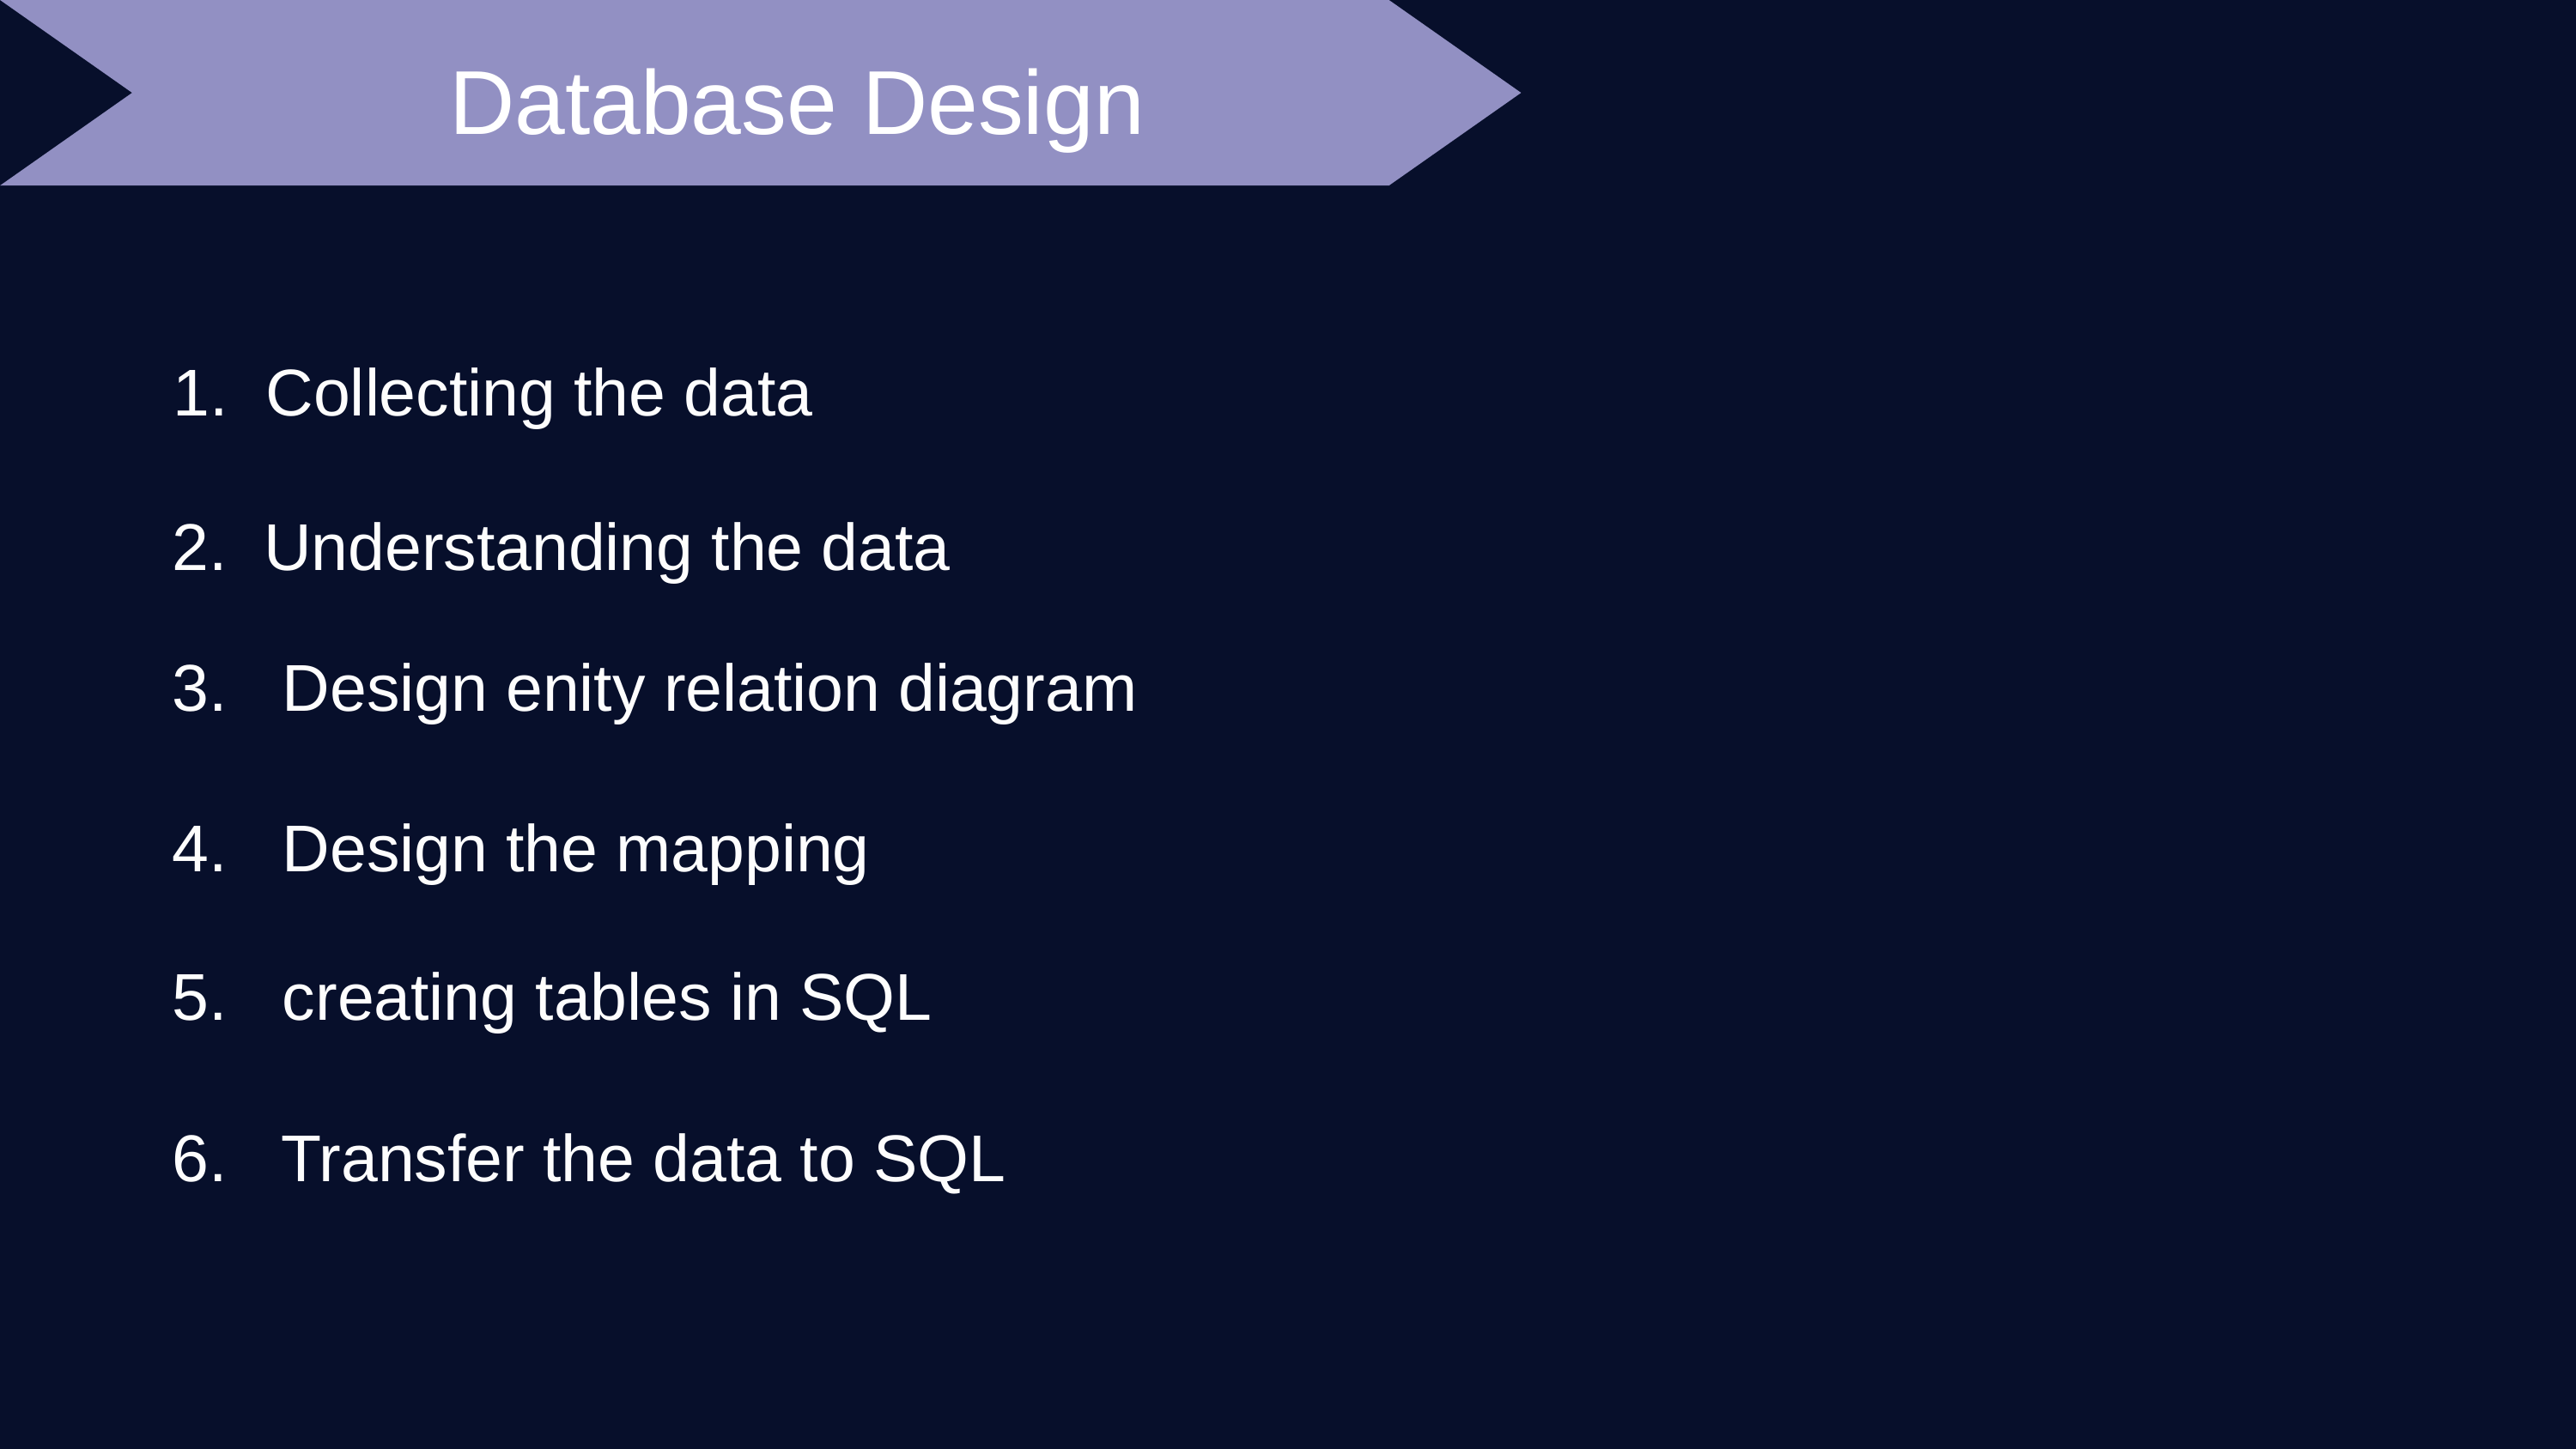

Database Design
  Collecting the data
2.  Understanding the data
3.   Design enity relation diagram
4.   Design the mapping
5.   creating tables in SQL
6.   Transfer the data to SQL